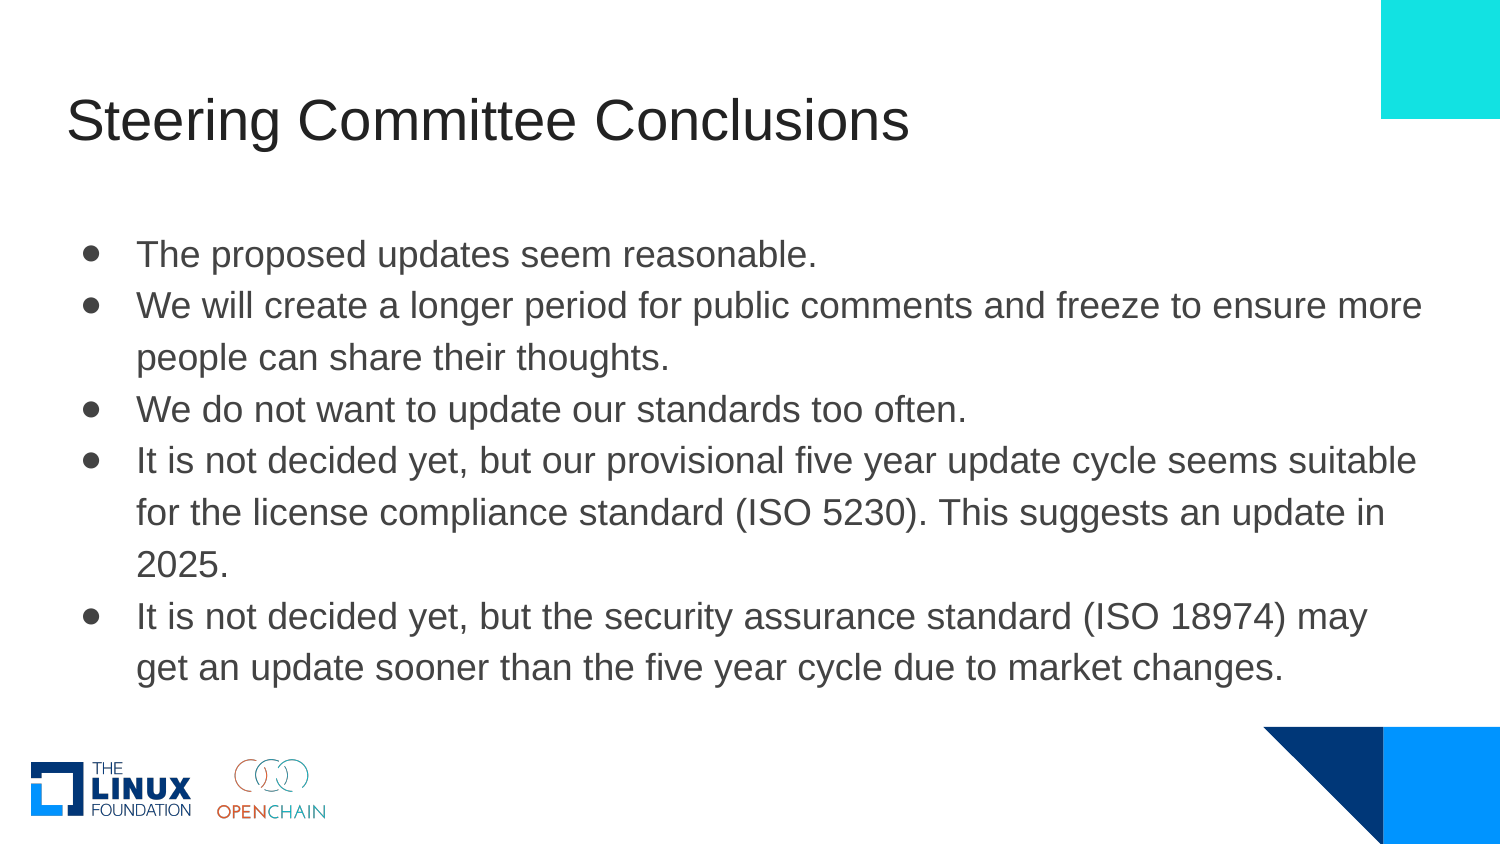

# Steering Committee Conclusions
The proposed updates seem reasonable.
We will create a longer period for public comments and freeze to ensure more people can share their thoughts.
We do not want to update our standards too often.
It is not decided yet, but our provisional five year update cycle seems suitable for the license compliance standard (ISO 5230). This suggests an update in 2025.
It is not decided yet, but the security assurance standard (ISO 18974) may get an update sooner than the five year cycle due to market changes.